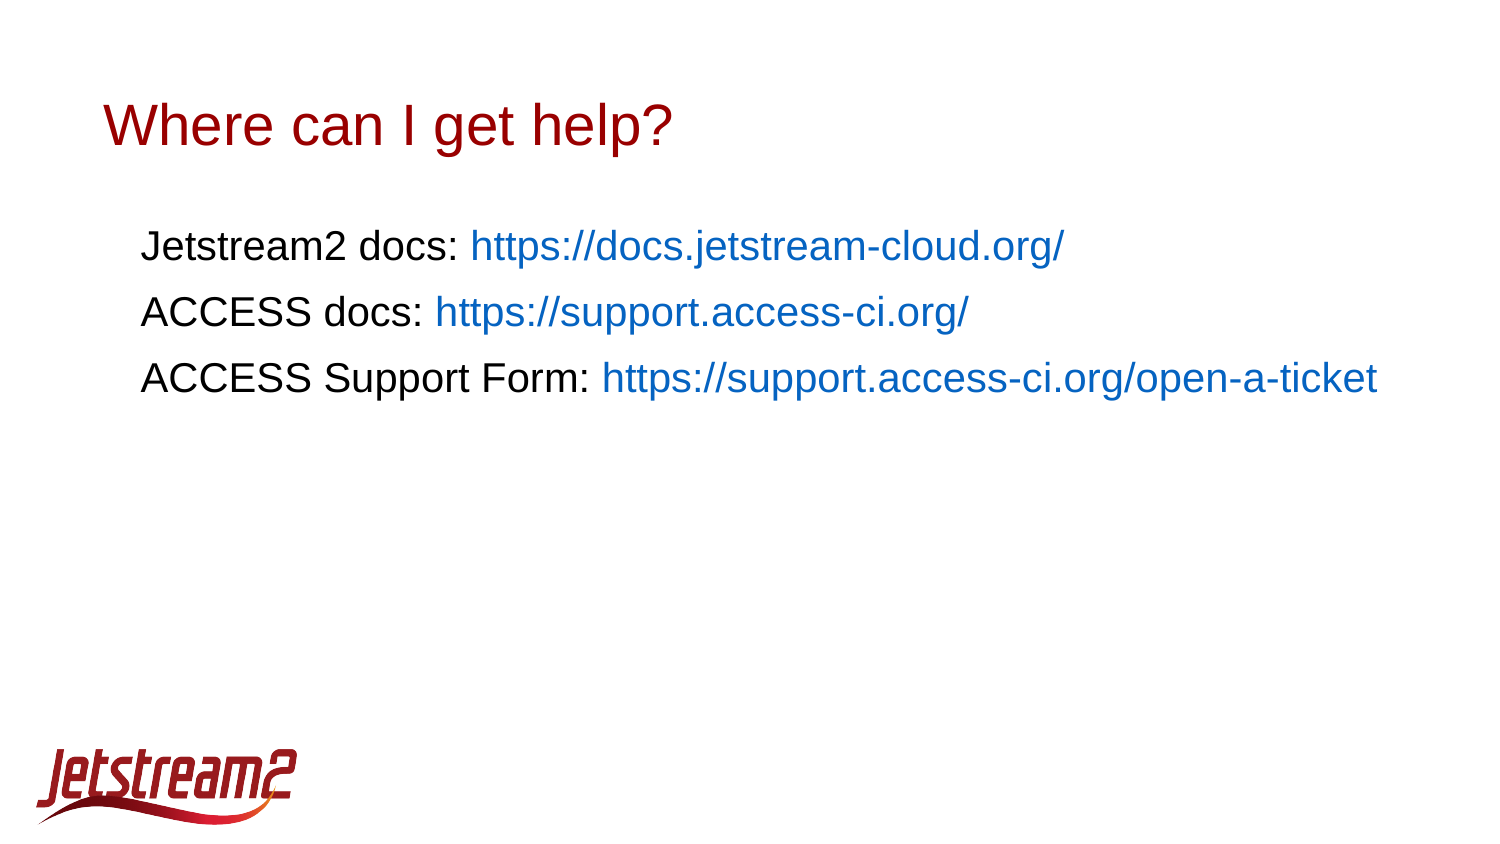

38
# Where can I get help?
Jetstream2 docs: https://docs.jetstream-cloud.org/
ACCESS docs: https://support.access-ci.org/
ACCESS Support Form: https://support.access-ci.org/open-a-ticket